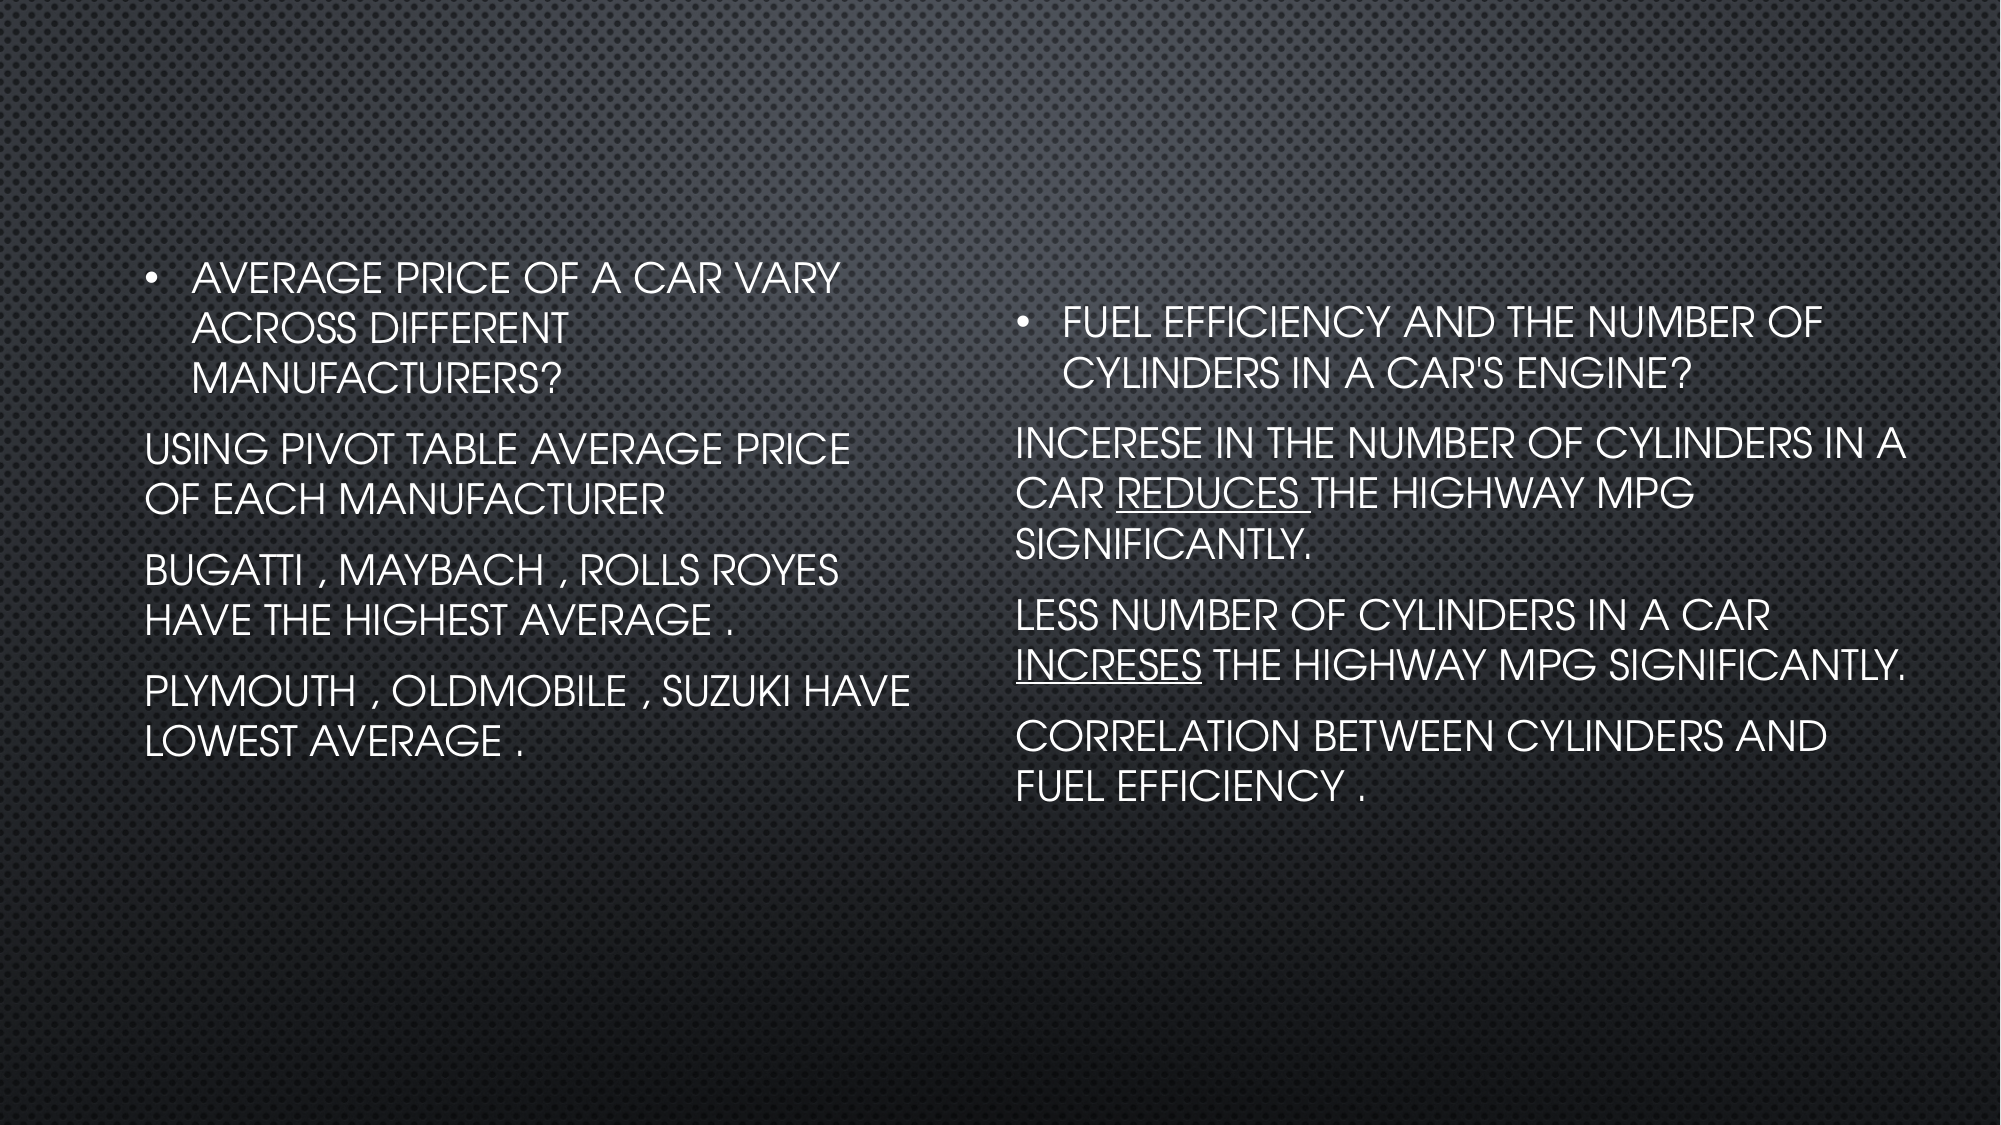

average price of a car vary across different manufacturers?
USING PIVOT TABLE AVERAGE PRICE OF EACH MANUFACTURER
BUGATTI , MAYBACH , ROLLS ROYES HAVE THE HIGHEST AVERAGE .
PLYMOUTH , OLDMOBILE , SUZUKI HAVE LOWEST AVERAGE .

fuel efficiency and the number of cylinders in a car's engine?
INCERESE IN THE NUMBER OF CYLINDERS IN A CAR REDUCES THE HIGHWAY MPG SIGNIFICANTLY.
LESS NUMBER OF CYLINDERS IN A CAR INCRESES THE HIGHWAY MPG SIGNIFICANTLY.
CORRELATION BETWEEN CYLINDERS AND FUEL EFFICIENCY .